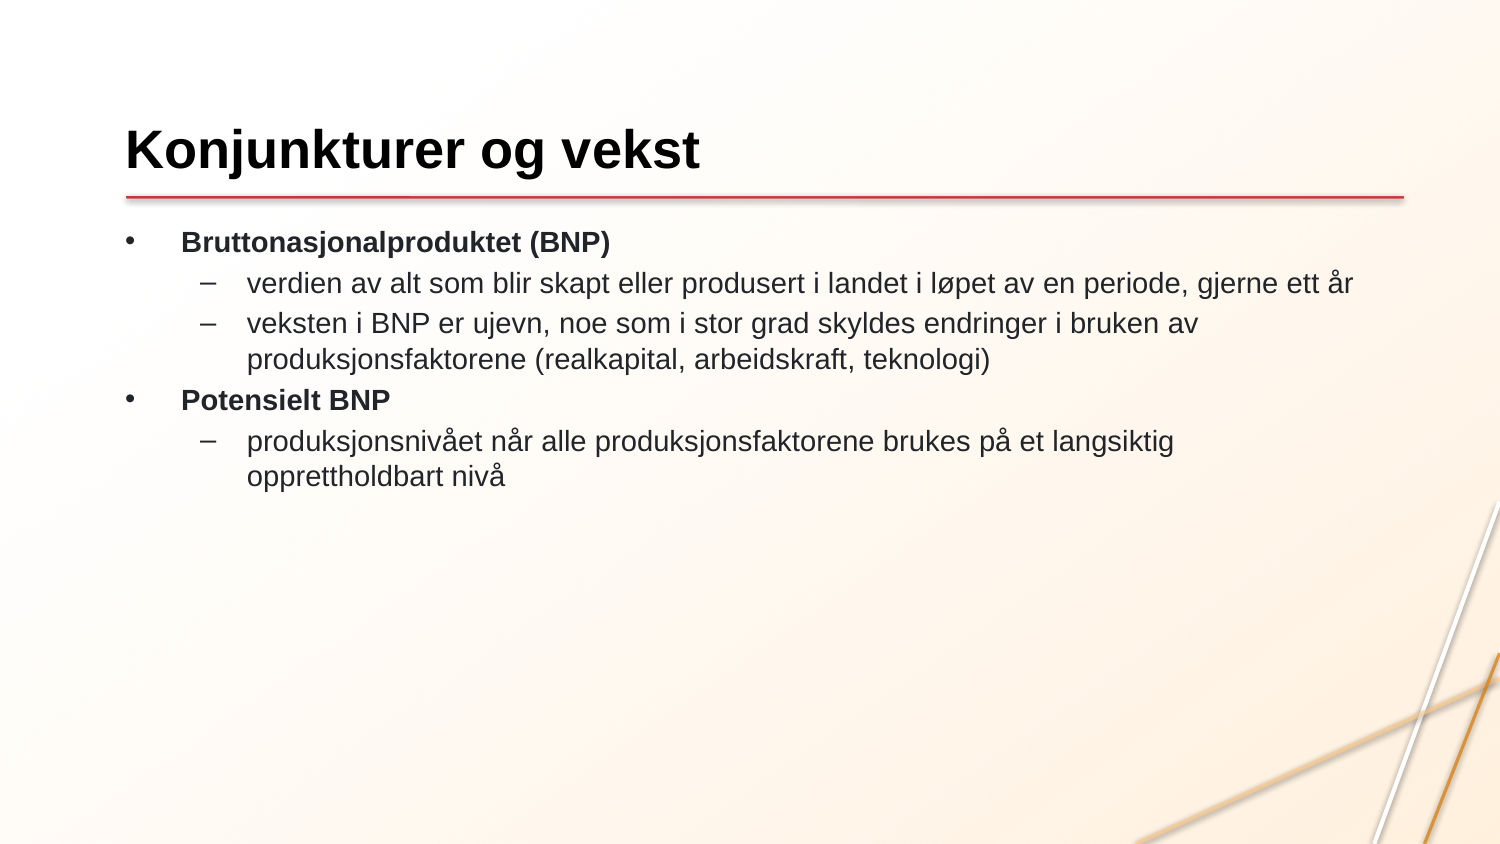

# Konjunkturer og vekst
Bruttonasjonalproduktet (BNP)
verdien av alt som blir skapt eller produsert i landet i løpet av en periode, gjerne ett år
veksten i BNP er ujevn, noe som i stor grad skyldes endringer i bruken av produksjonsfaktorene (realkapital, arbeidskraft, teknologi)
Potensielt BNP
produksjonsnivået når alle produksjonsfaktorene brukes på et langsiktig opprettholdbart nivå